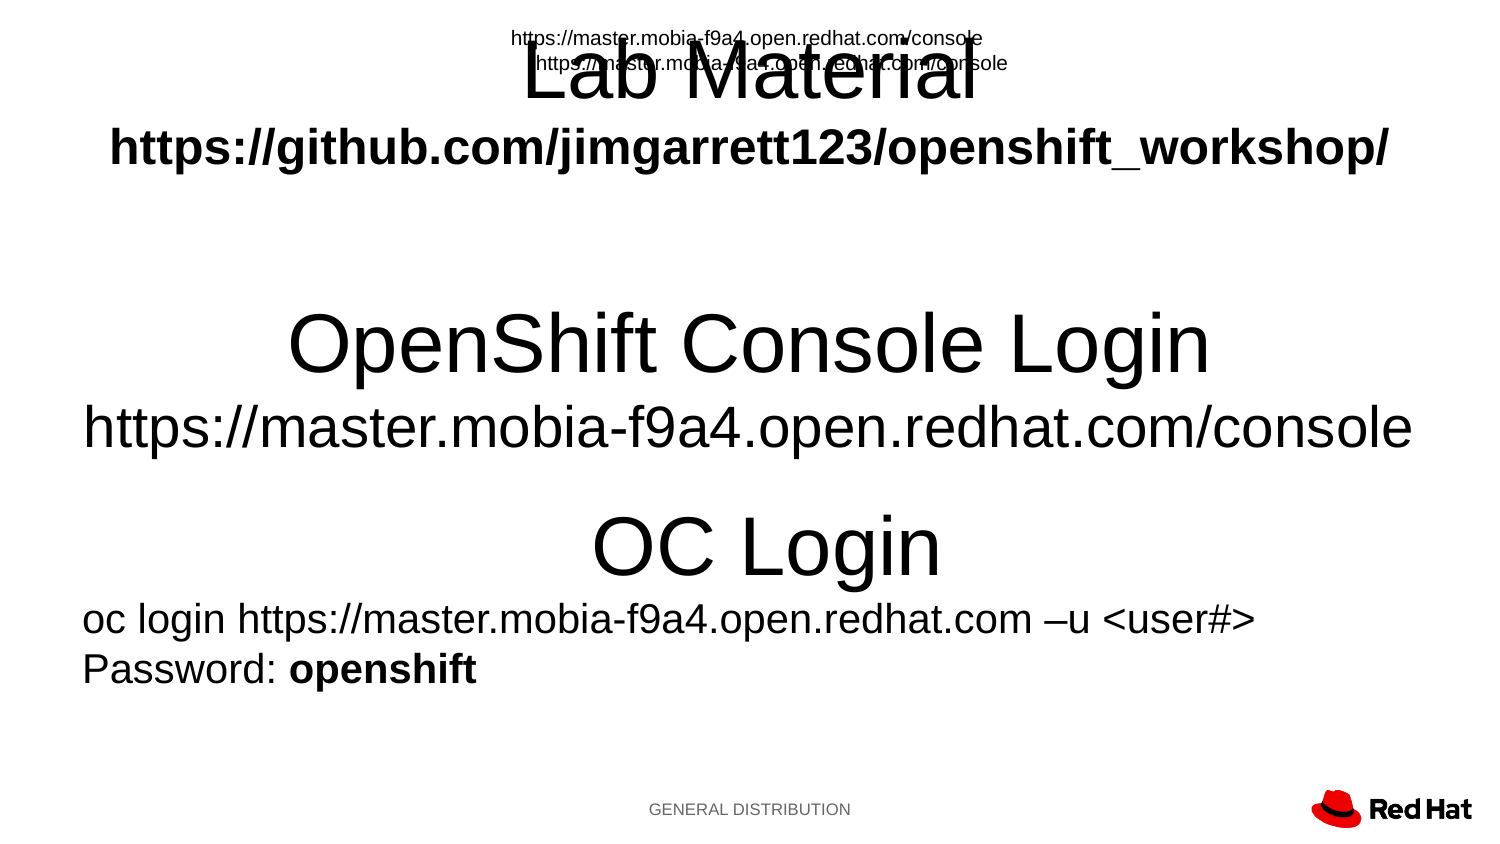

https://master.mobia-f9a4.open.redhat.com/console
Lab Material
https://github.com/jimgarrett123/openshift_workshop/
https://master.mobia-f9a4.open.redhat.com/console
OpenShift Console Login
https://master.mobia-f9a4.open.redhat.com/console
OC Login
oc login https://master.mobia-f9a4.open.redhat.com –u <user#>
Password: openshift